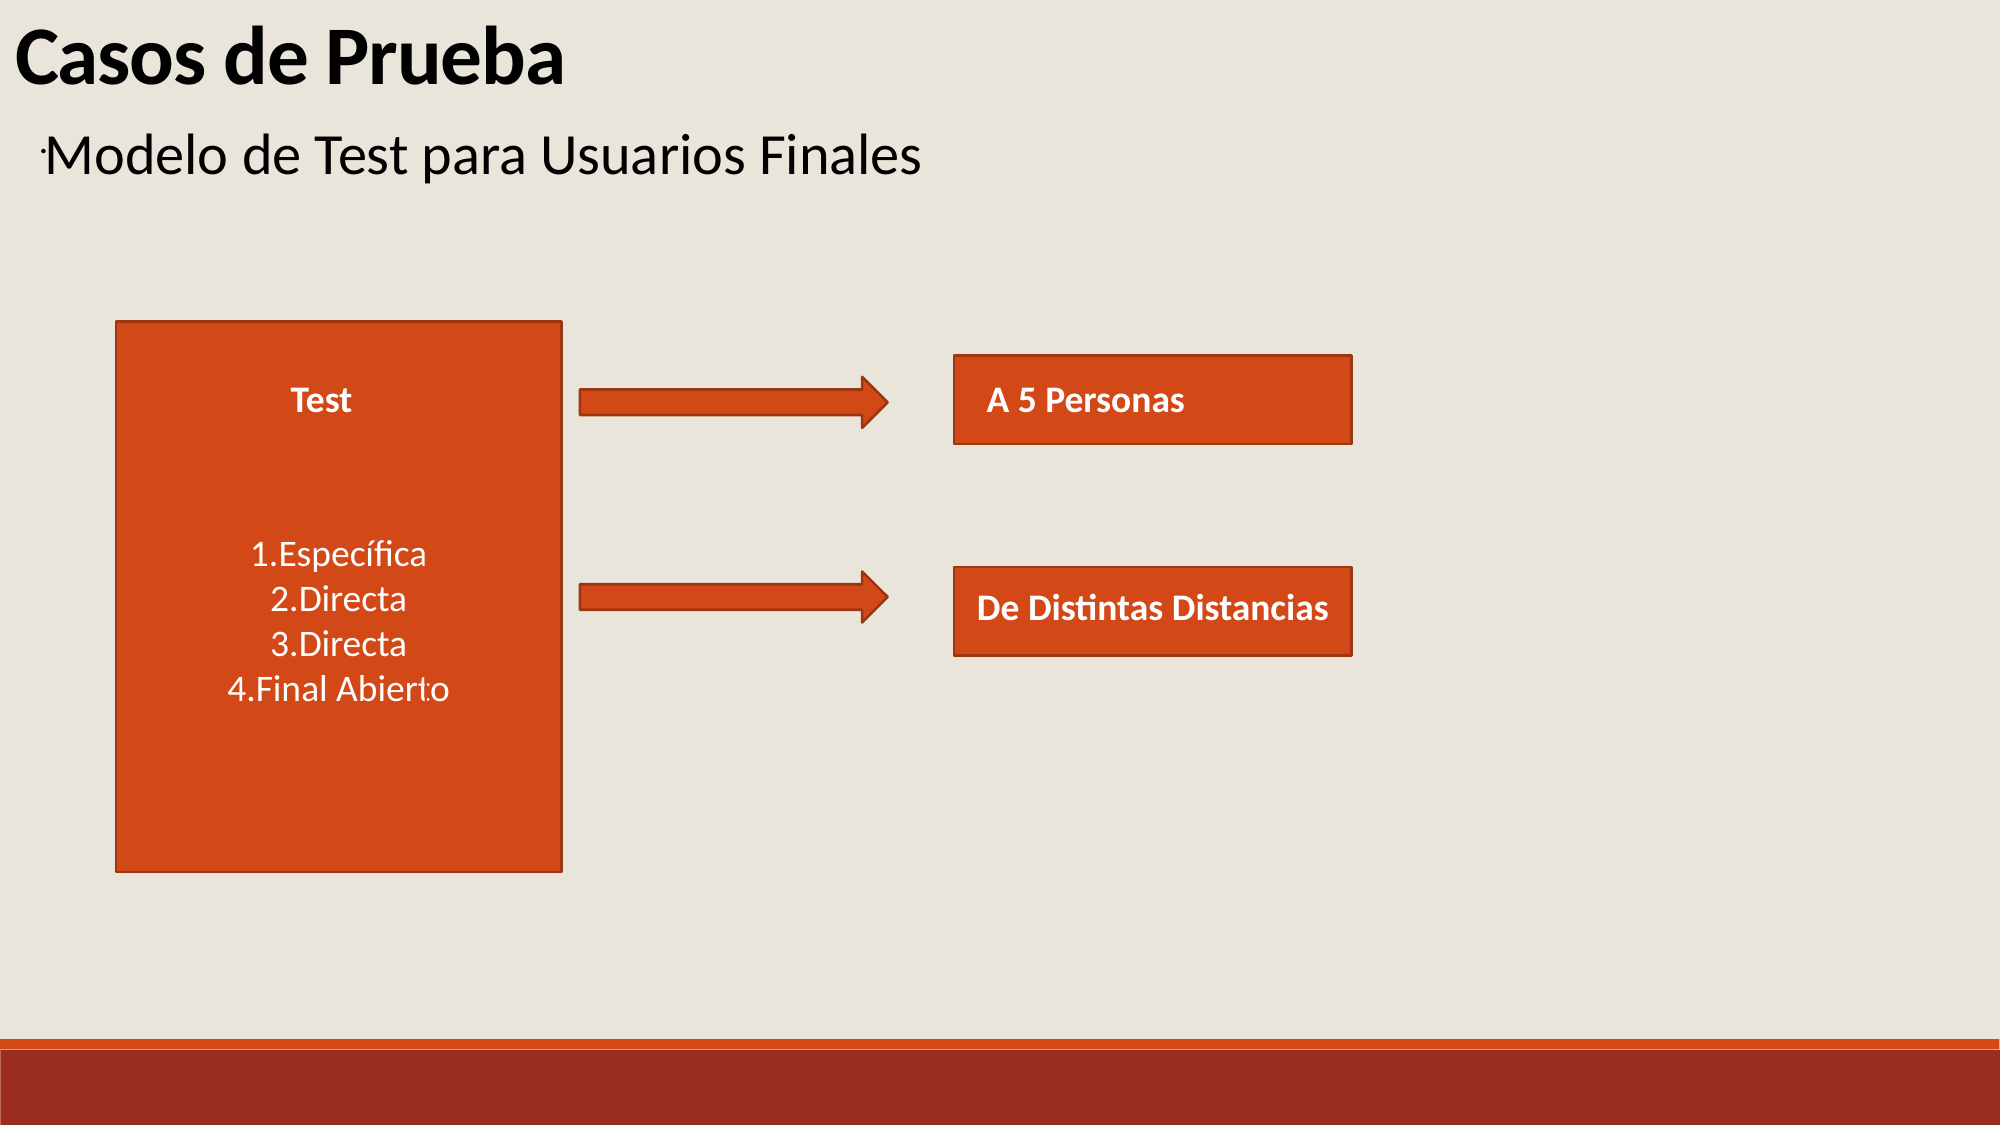

# Casos de Prueba
.

Modelo de Test para Usuarios Finales

1.Específica
2.Directa
3.Directa
4.Final Abierto

Test
A 5 Personas

	De Distintas Distancias